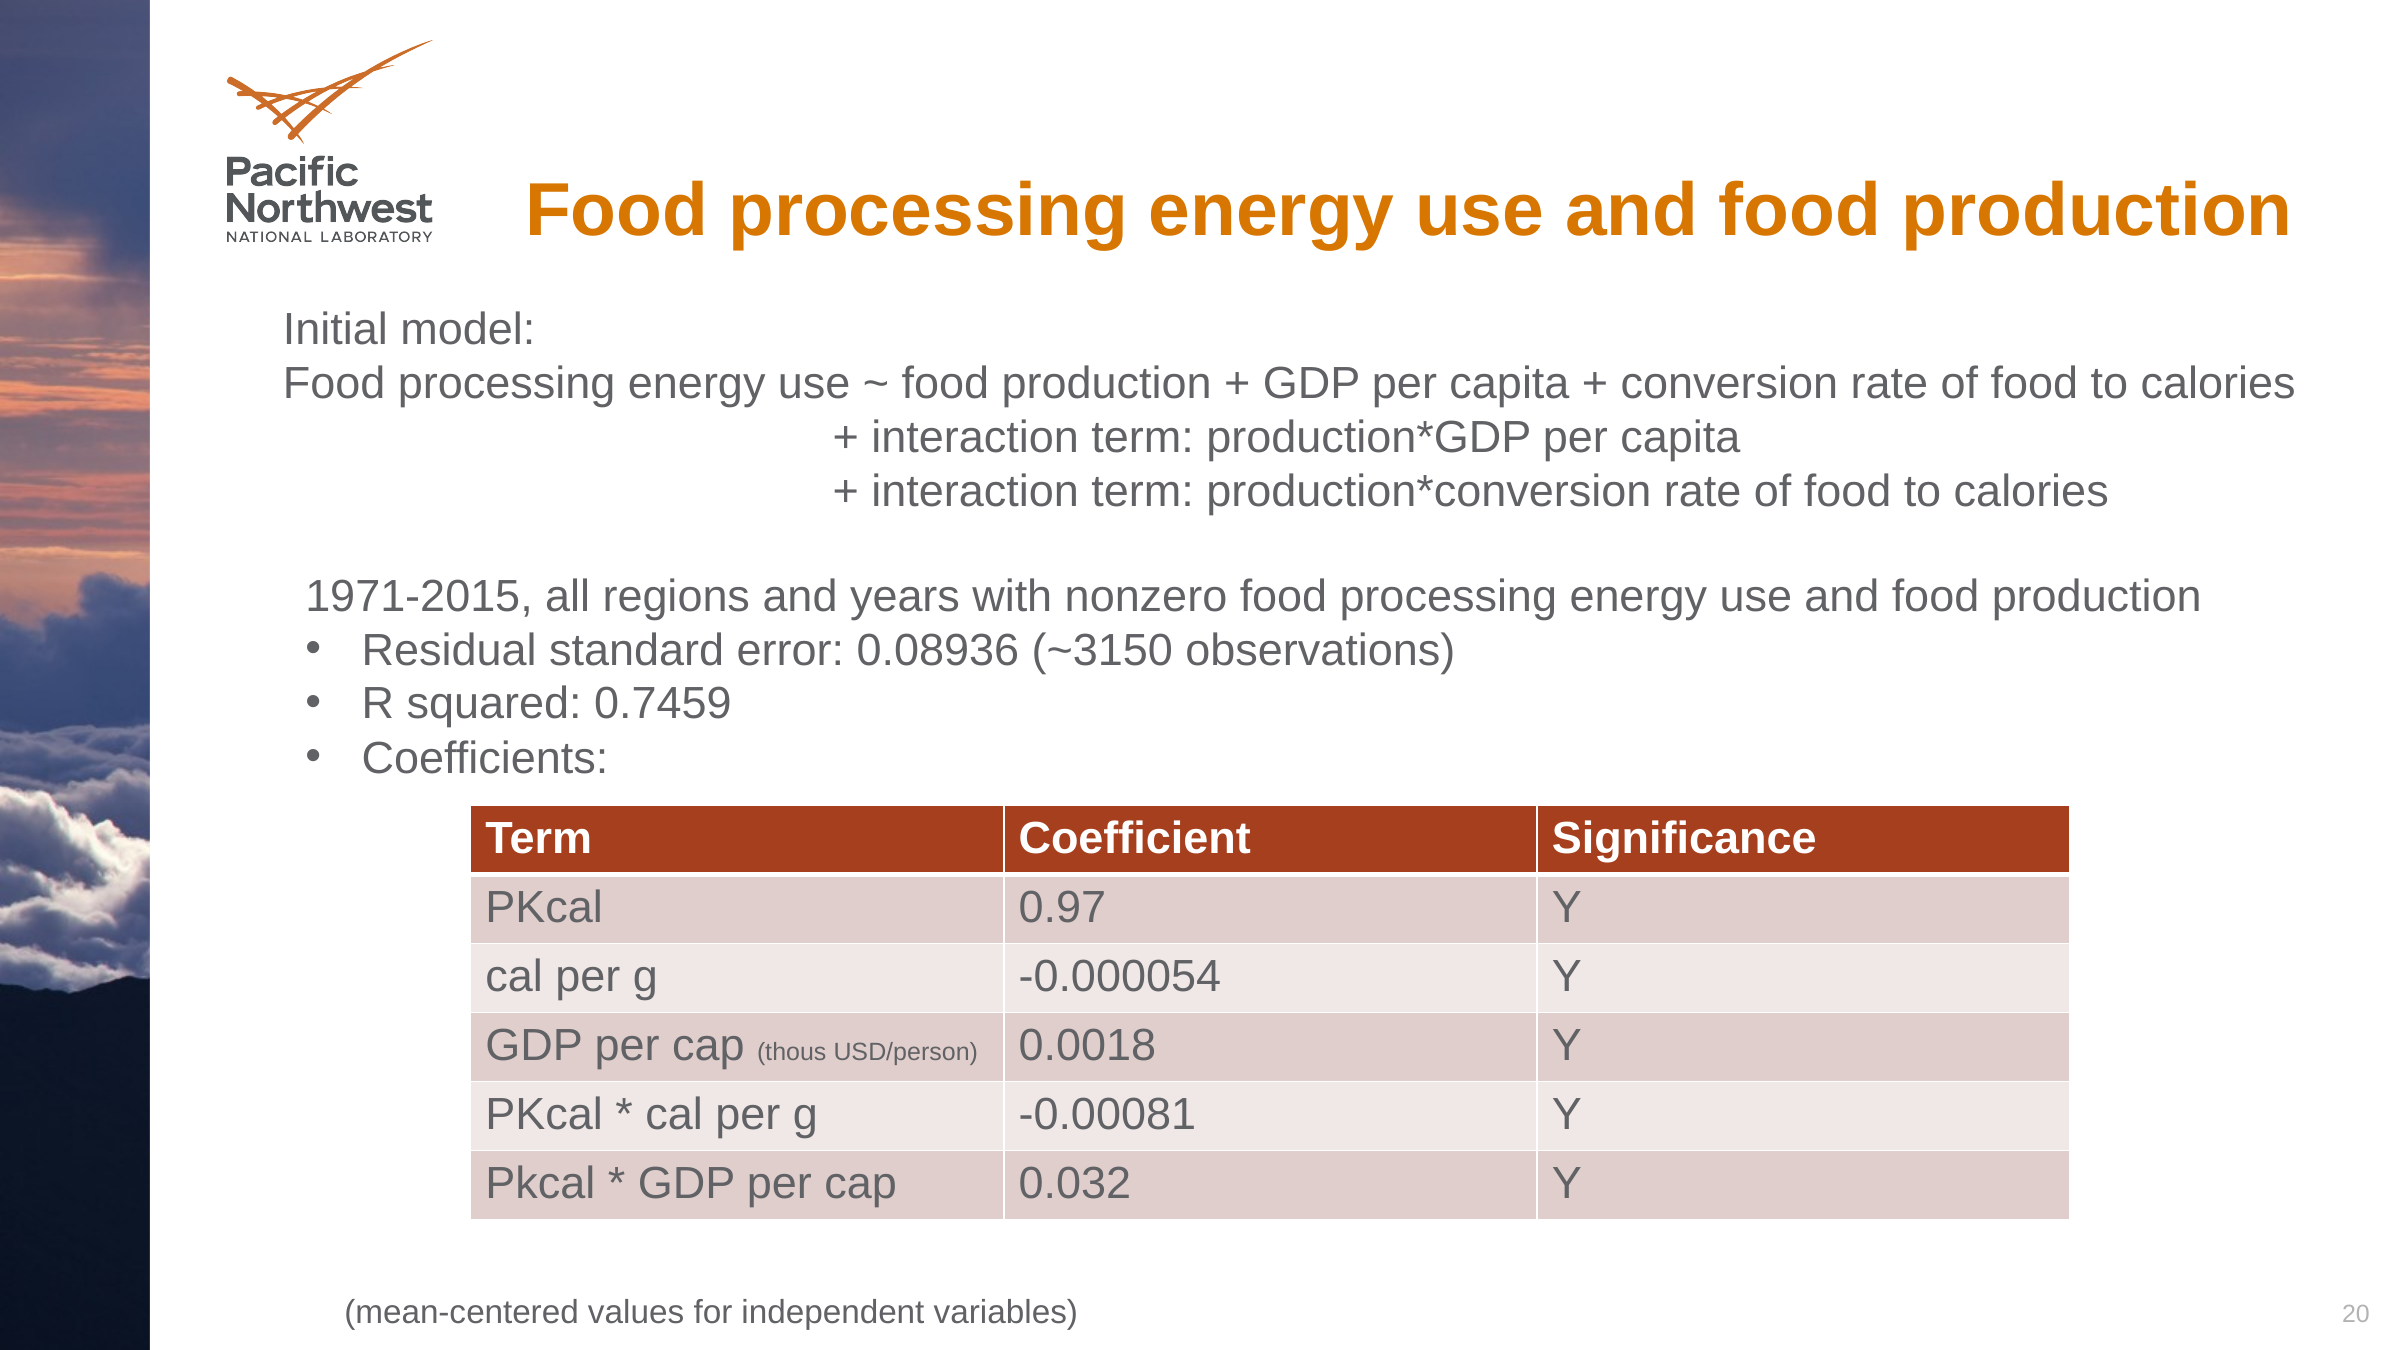

# Food processing energy use and food production
Initial model:
Food processing energy use ~ food production + GDP per capita + conversion rate of food to calories
			        + interaction term: production*GDP per capita
			        + interaction term: production*conversion rate of food to calories
1971-2015, all regions and years with nonzero food processing energy use and food production
Residual standard error: 0.08936 (~3150 observations)
R squared: 0.7459
Coefficients:

| Term | Coefficient | Significance |
| --- | --- | --- |
| PKcal | 0.97 | Y |
| cal per g | -0.000054 | Y |
| GDP per cap (thous USD/person) | 0.0018 | Y |
| PKcal \* cal per g | -0.00081 | Y |
| Pkcal \* GDP per cap | 0.032 | Y |
20
(mean-centered values for independent variables)